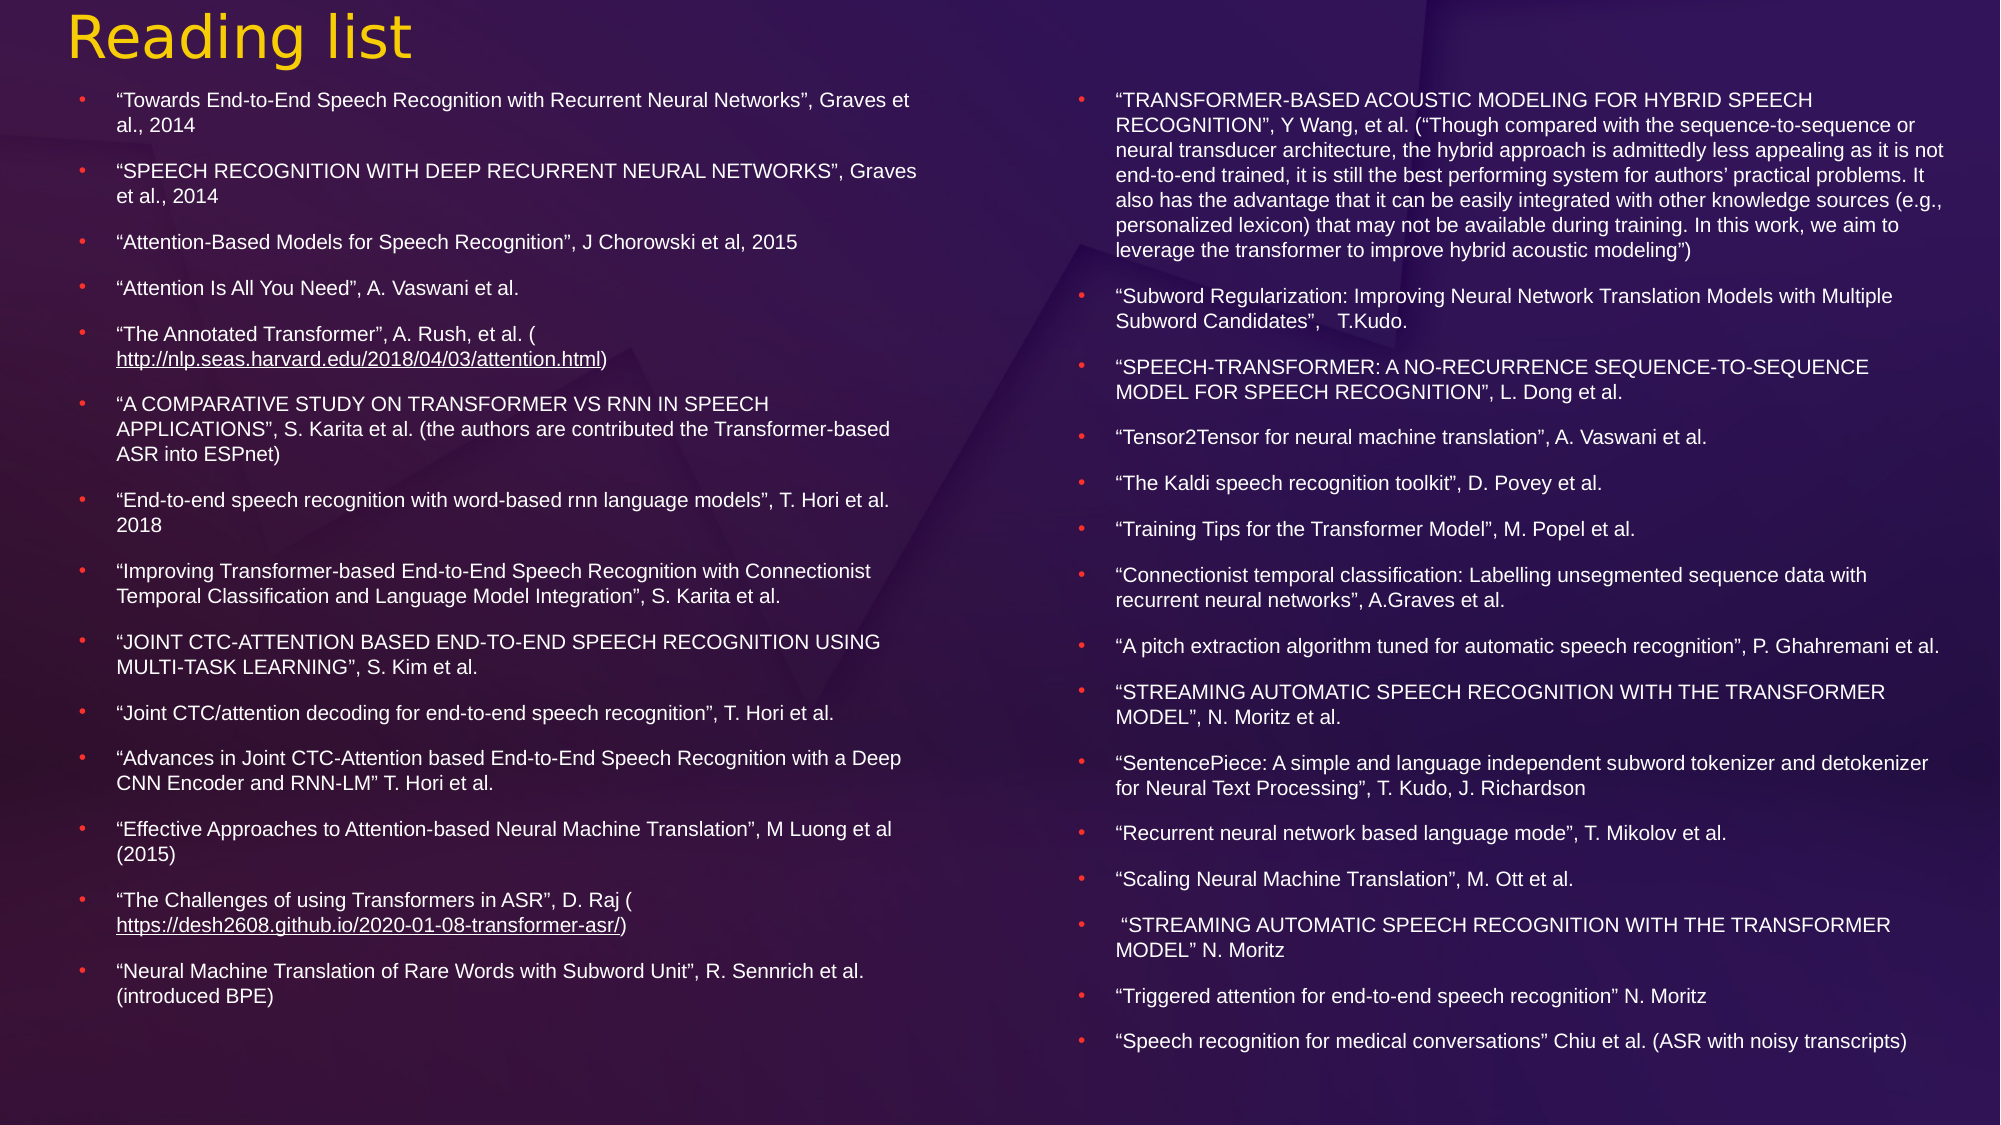

# Reading list
“TRANSFORMER-BASED ACOUSTIC MODELING FOR HYBRID SPEECH RECOGNITION”, Y Wang, et al. (“Though compared with the sequence-to-sequence or neural transducer architecture, the hybrid approach is admittedly less appealing as it is not end-to-end trained, it is still the best performing system for authors’ practical problems. It also has the advantage that it can be easily integrated with other knowledge sources (e.g., personalized lexicon) that may not be available during training. In this work, we aim to leverage the transformer to improve hybrid acoustic modeling”)
“Subword Regularization: Improving Neural Network Translation Models with Multiple Subword Candidates”,   T.Kudo.
“SPEECH-TRANSFORMER: A NO-RECURRENCE SEQUENCE-TO-SEQUENCE MODEL FOR SPEECH RECOGNITION”, L. Dong et al.
“Tensor2Tensor for neural machine translation”, A. Vaswani et al.
“The Kaldi speech recognition toolkit”, D. Povey et al.
“Training Tips for the Transformer Model”, M. Popel et al.
“Connectionist temporal classification: Labelling unsegmented sequence data with recurrent neural networks”, A.Graves et al.
“A pitch extraction algorithm tuned for automatic speech recognition”, P. Ghahremani et al.
“STREAMING AUTOMATIC SPEECH RECOGNITION WITH THE TRANSFORMER MODEL”, N. Moritz et al.
“SentencePiece: A simple and language independent subword tokenizer and detokenizer for Neural Text Processing”, T. Kudo, J. Richardson
“Recurrent neural network based language mode”, T. Mikolov et al.
“Scaling Neural Machine Translation”, M. Ott et al.
 “STREAMING AUTOMATIC SPEECH RECOGNITION WITH THE TRANSFORMER MODEL” N. Moritz
“Triggered attention for end-to-end speech recognition” N. Moritz
“Speech recognition for medical conversations” Chiu et al. (ASR with noisy transcripts)

“Towards End-to-End Speech Recognition with Recurrent Neural Networks”, Graves et al., 2014
“SPEECH RECOGNITION WITH DEEP RECURRENT NEURAL NETWORKS”, Graves et al., 2014
“Attention-Based Models for Speech Recognition”, J Chorowski et al, 2015
“Attention Is All You Need”, A. Vaswani et al.
“The Annotated Transformer”, A. Rush, et al. (http://nlp.seas.harvard.edu/2018/04/03/attention.html)
“A COMPARATIVE STUDY ON TRANSFORMER VS RNN IN SPEECH APPLICATIONS”, S. Karita et al. (the authors are contributed the Transformer-based ASR into ESPnet)
“End-to-end speech recognition with word-based rnn language models”, T. Hori et al. 2018
“Improving Transformer-based End-to-End Speech Recognition with Connectionist Temporal Classification and Language Model Integration”, S. Karita et al.
“JOINT CTC-ATTENTION BASED END-TO-END SPEECH RECOGNITION USING MULTI-TASK LEARNING”, S. Kim et al.
“Joint CTC/attention decoding for end-to-end speech recognition”, T. Hori et al.
“Advances in Joint CTC-Attention based End-to-End Speech Recognition with a Deep CNN Encoder and RNN-LM” T. Hori et al.
“Effective Approaches to Attention-based Neural Machine Translation”, M Luong et al (2015)
“The Challenges of using Transformers in ASR”, D. Raj (https://desh2608.github.io/2020-01-08-transformer-asr/)
“Neural Machine Translation of Rare Words with Subword Unit”, R. Sennrich et al. (introduced BPE)